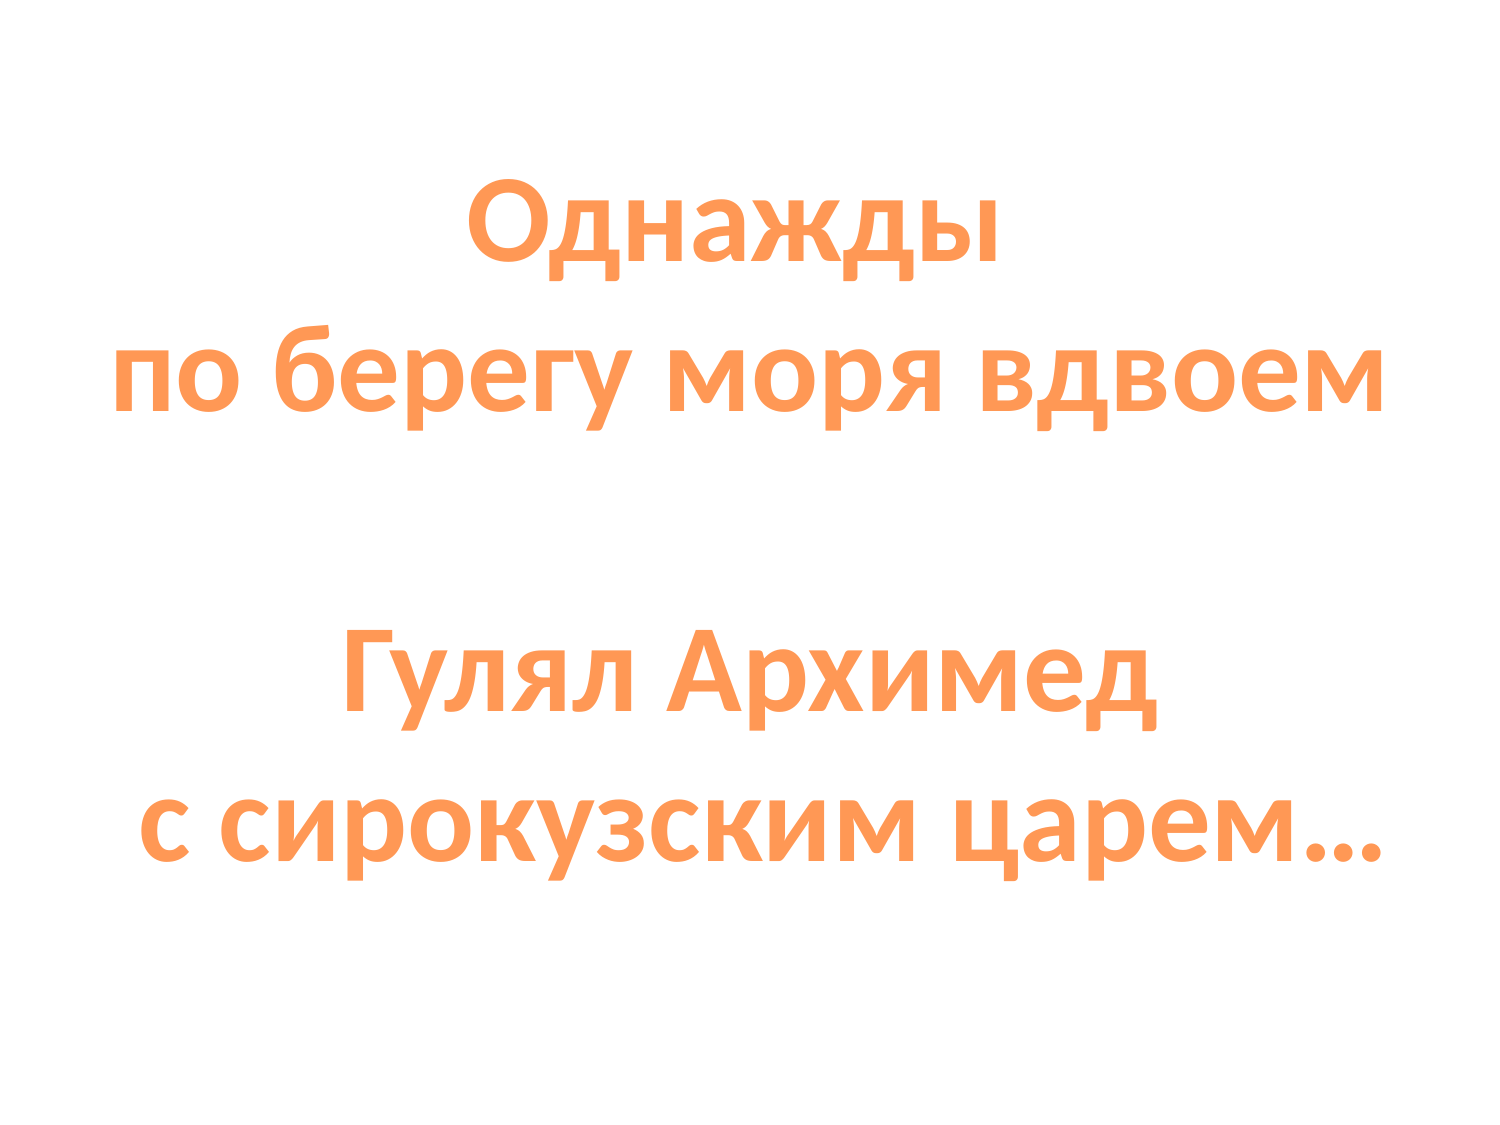

Однажды
по берегу моря вдвоем

Гулял Архимед
 с сирокузским царем…